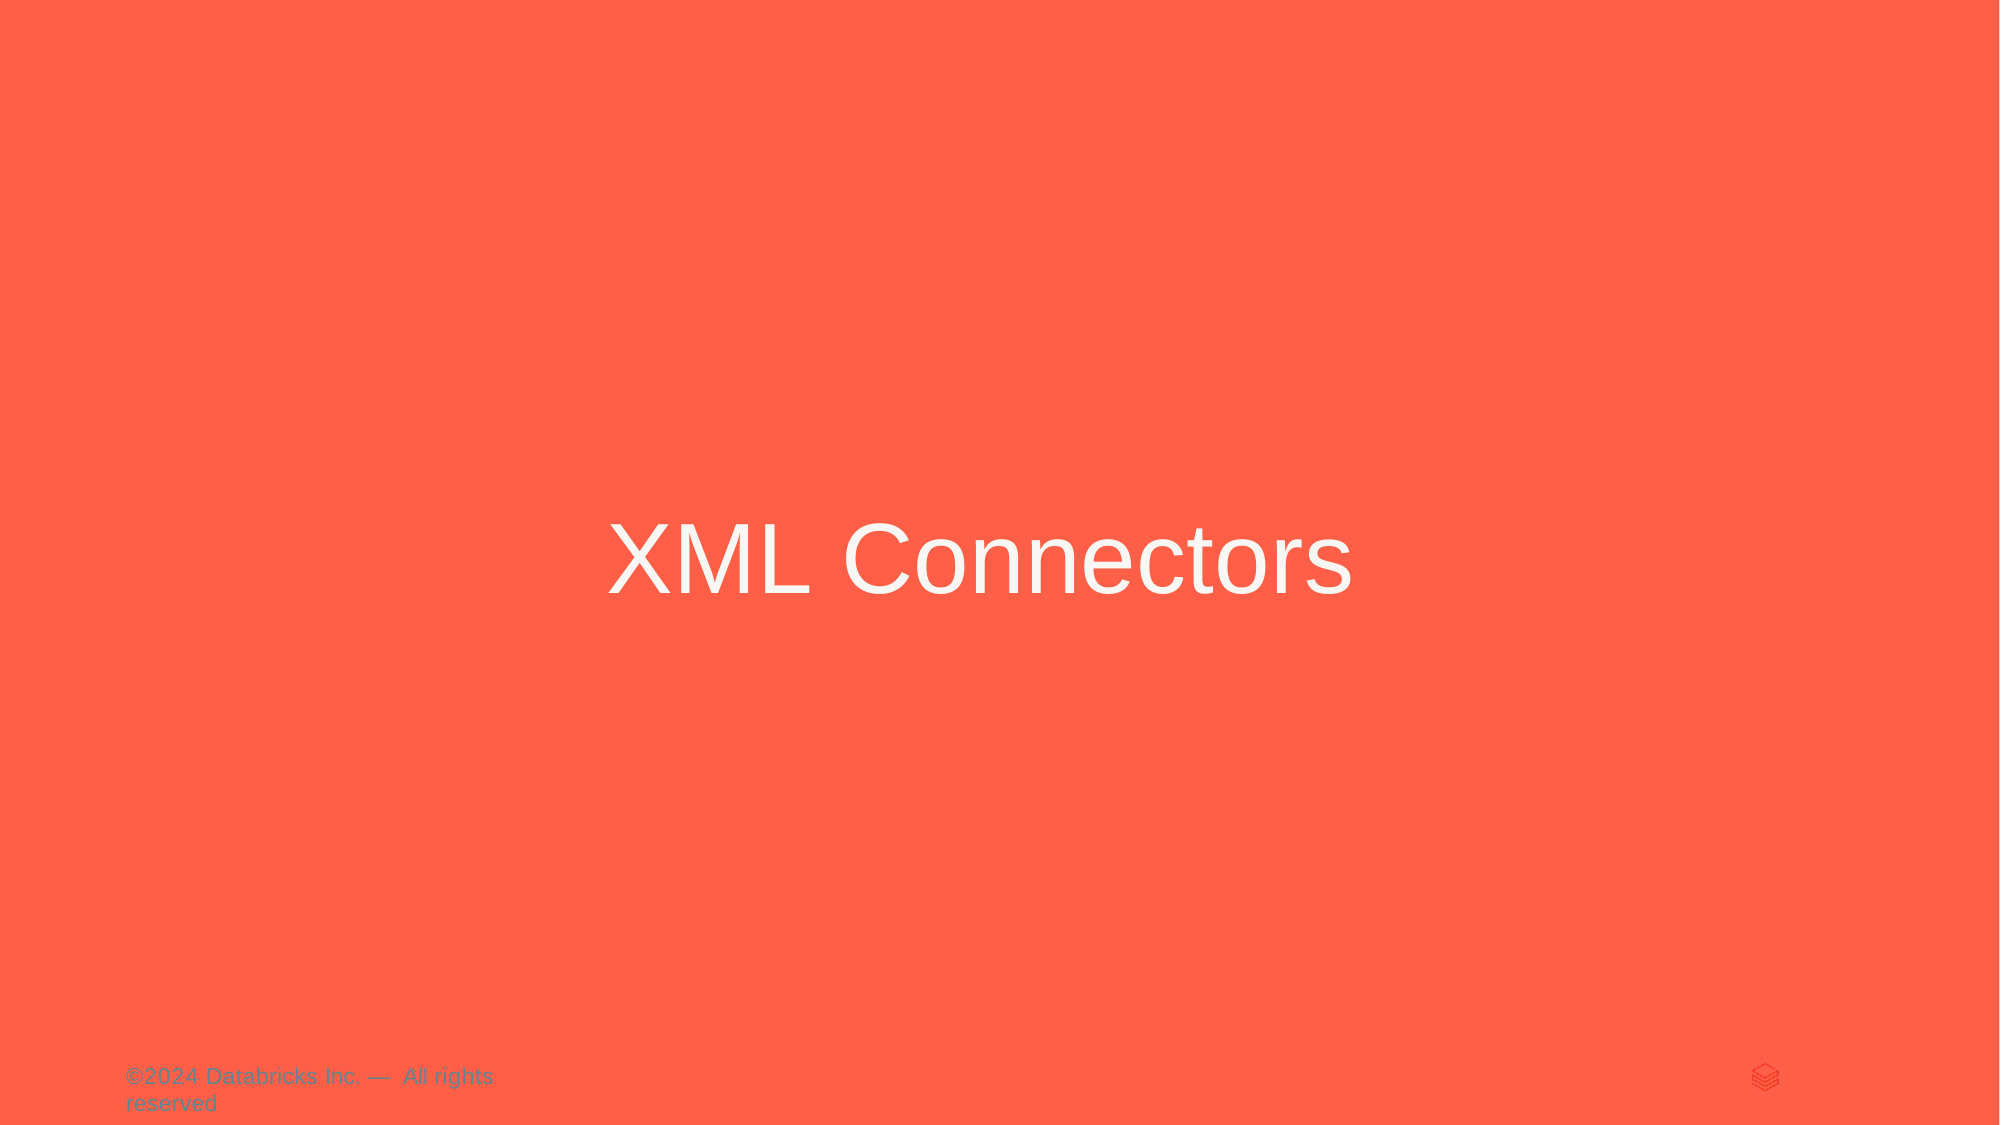

# XML Connectors
©2024 Databricks Inc. — All rights reserved